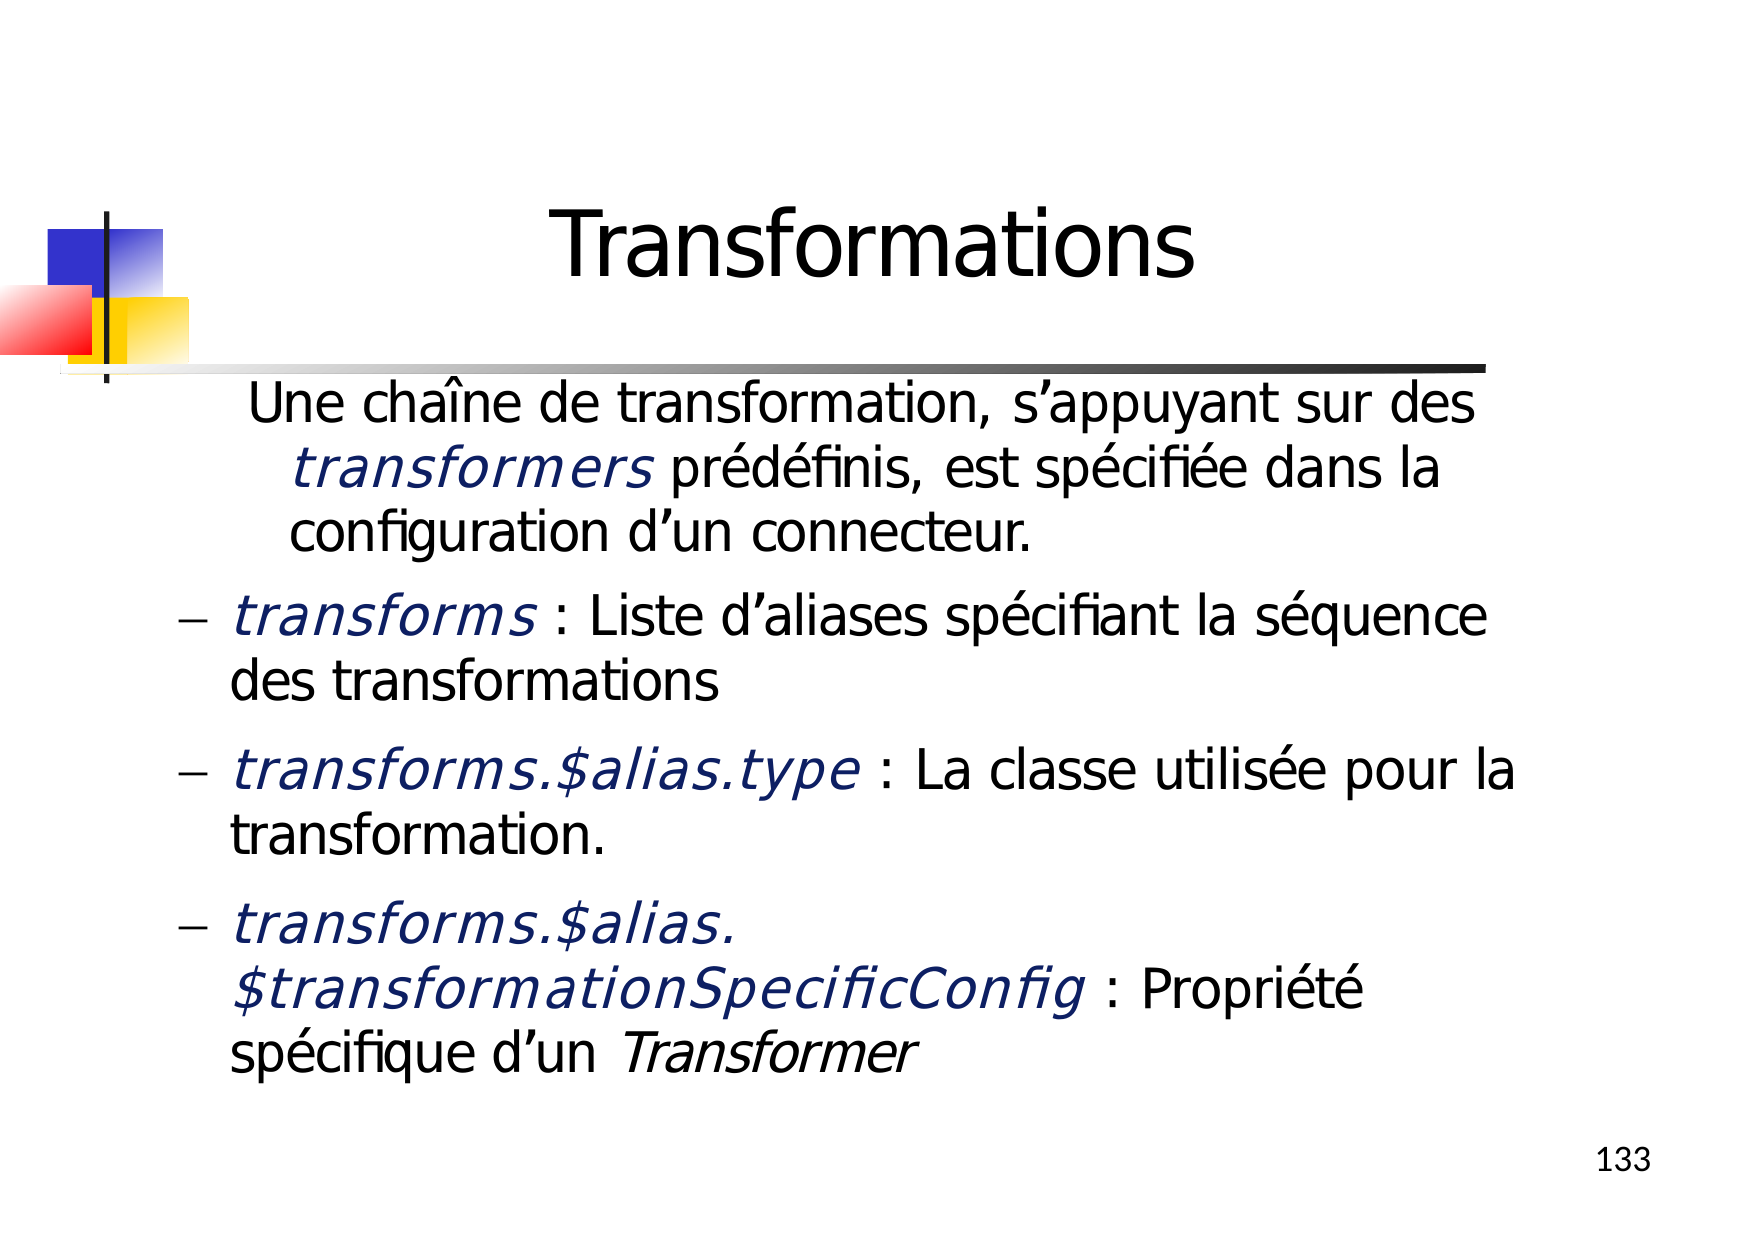

Transformations
Une chaîne de transformation, s’appuyant sur des transformers prédéfinis, est spécifiée dans la configuration d’un connecteur.
transforms : Liste d’aliases spécifiant la séquence des transformations
transforms.$alias.type : La classe utilisée pour la transformation.
transforms.$alias.$transformationSpecificConfig : Propriété spécifique d’un Transformer